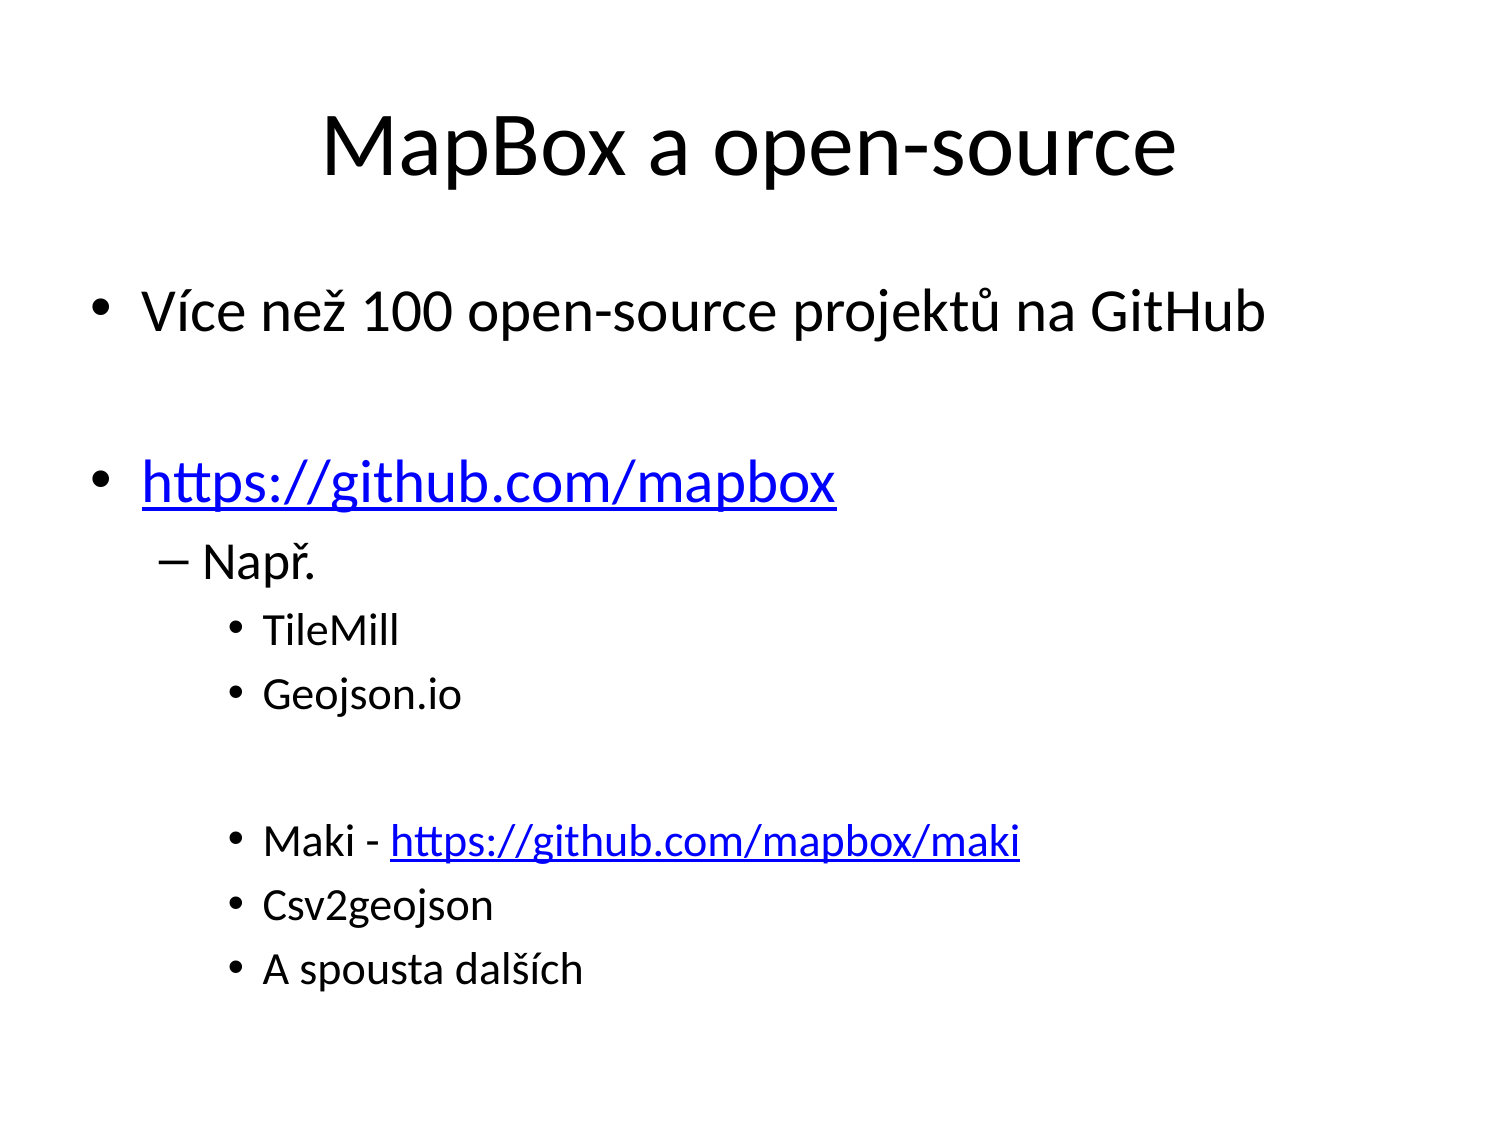

# MapBox a open-source
Více než 100 open-source projektů na GitHub

https://github.com/mapbox
Např.
TileMill
Geojson.io

Maki - https://github.com/mapbox/maki
Csv2geojson
A spousta dalších